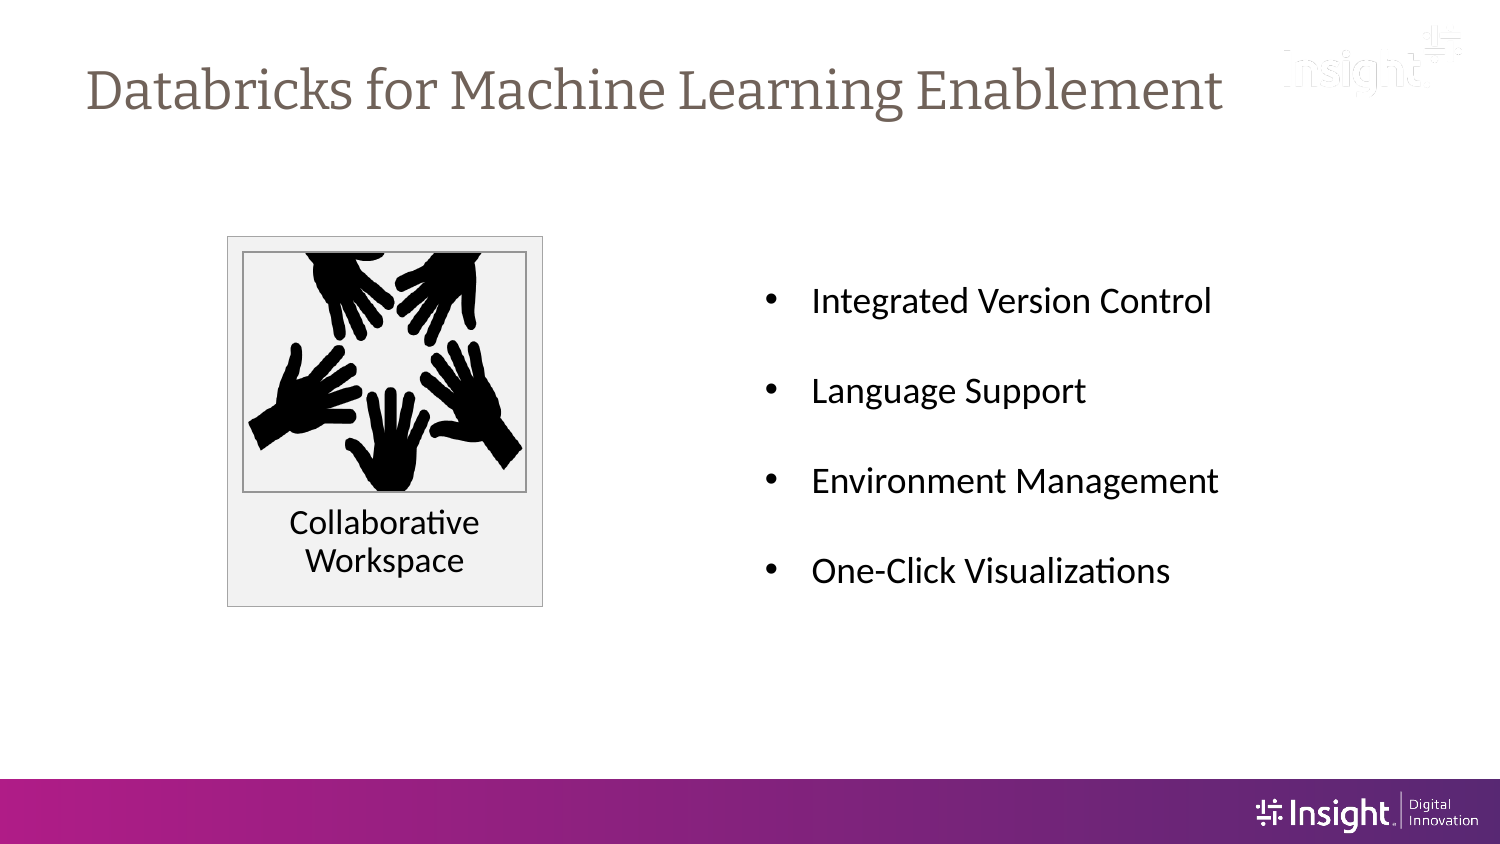

Databricks for Machine Learning Enablement
Collaborative Workspace
Integrated Version Control
Language Support
Environment Management
One-Click Visualizations